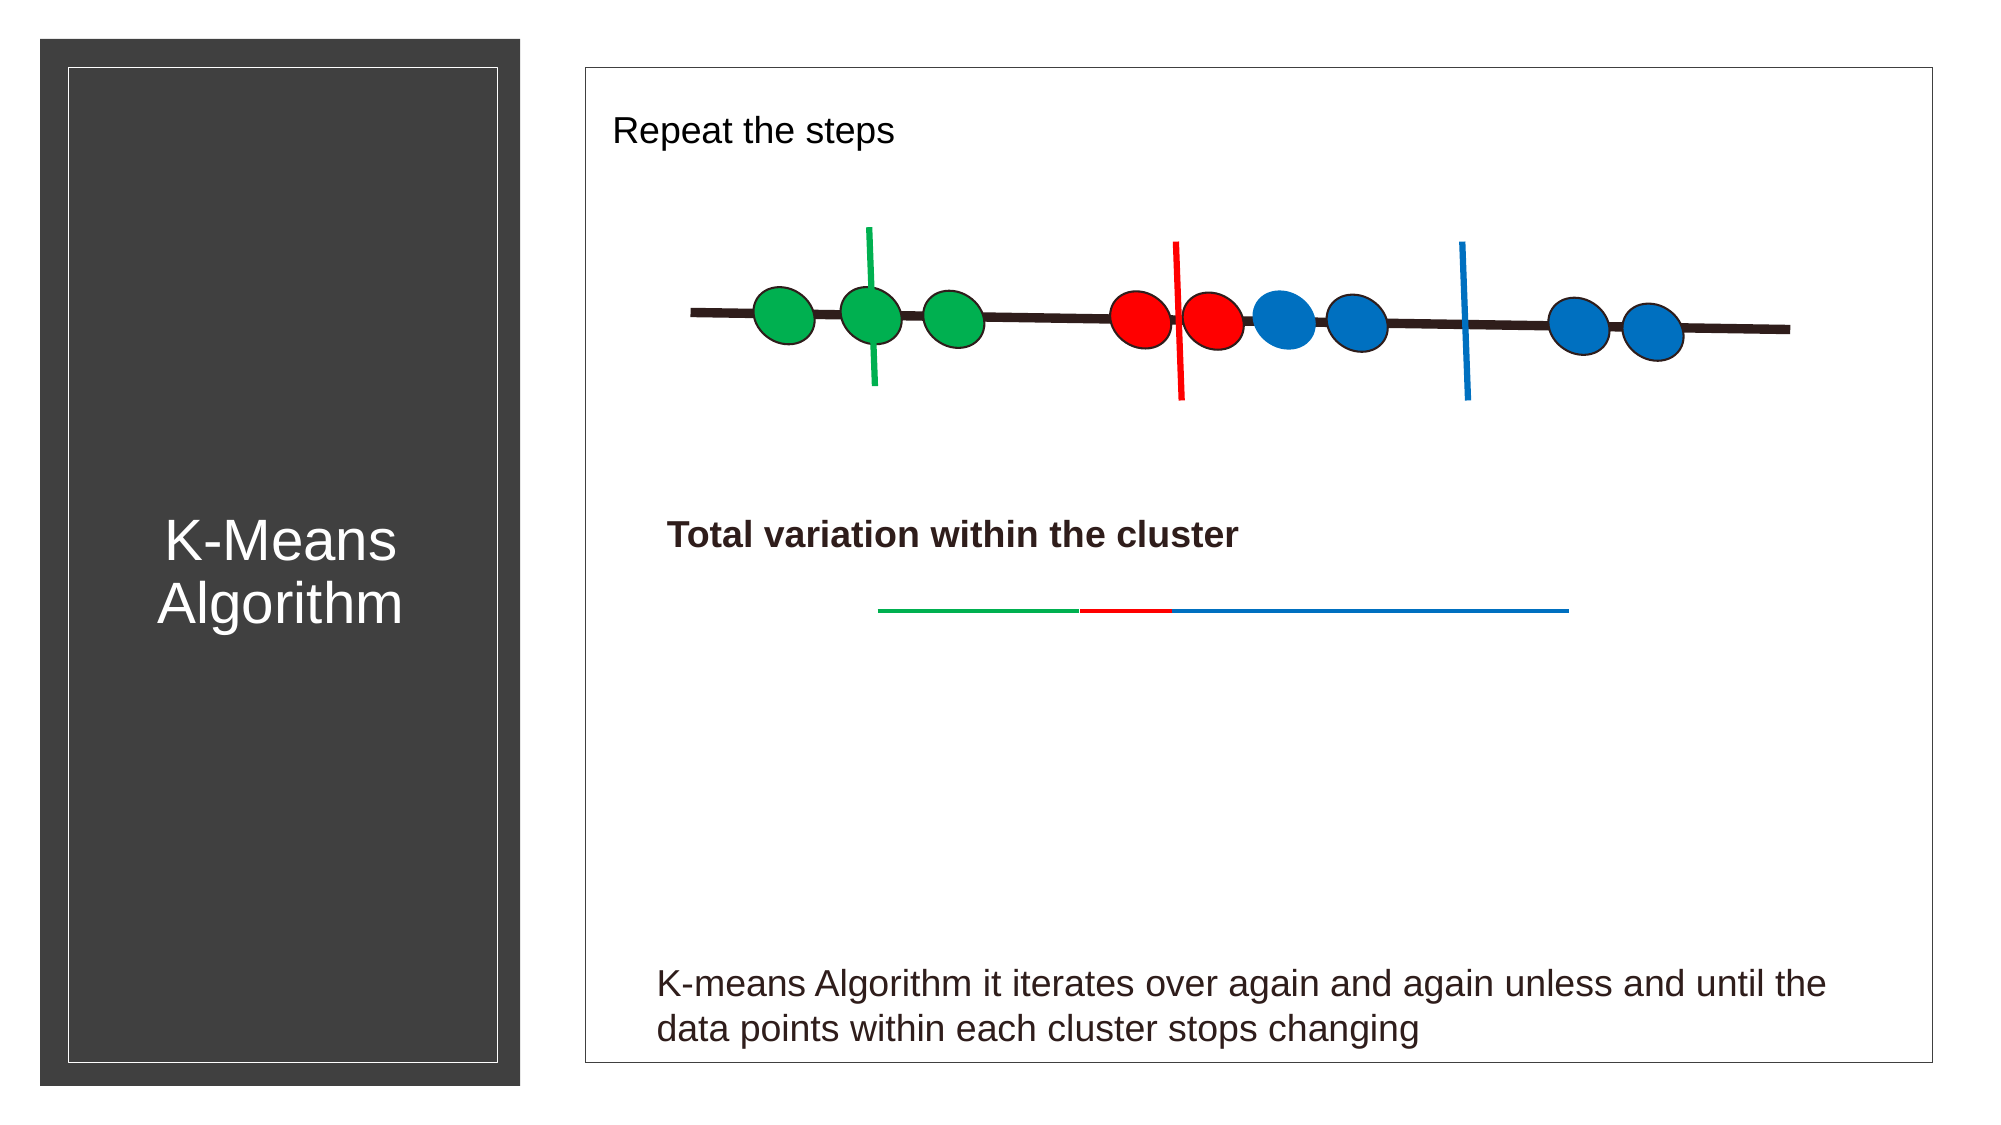

Repeat the steps
# K-Means Algorithm

Total variation within the cluster
K-means Algorithm it iterates over again and again unless and until the data points within each cluster stops changing